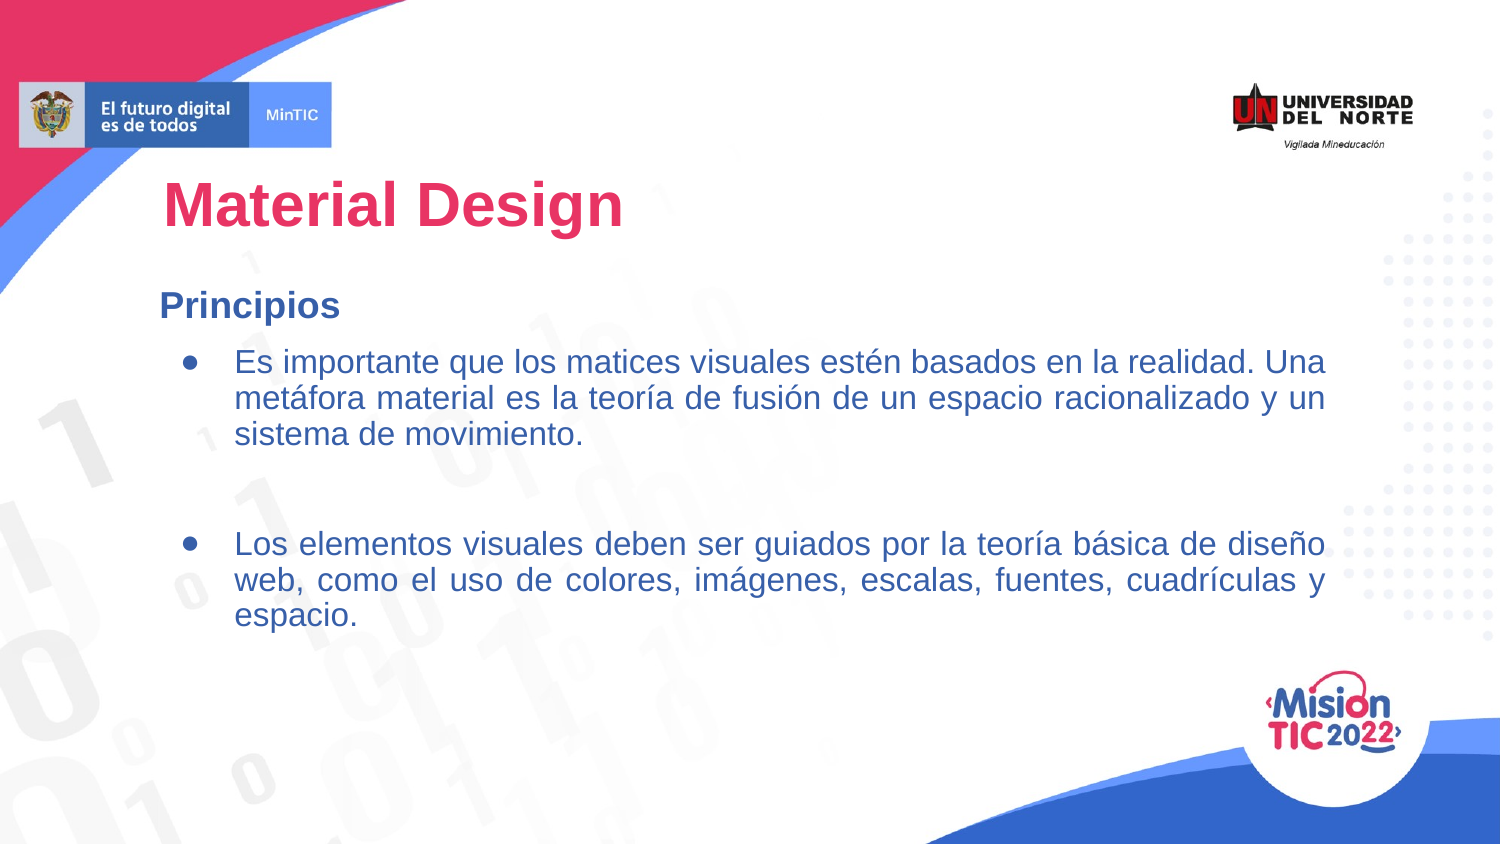

Material Design
Principios
Es importante que los matices visuales estén basados en la realidad. Una metáfora material es la teoría de fusión de un espacio racionalizado y un sistema de movimiento.

Los elementos visuales deben ser guiados por la teoría básica de diseño web, como el uso de colores, imágenes, escalas, fuentes, cuadrículas y espacio.